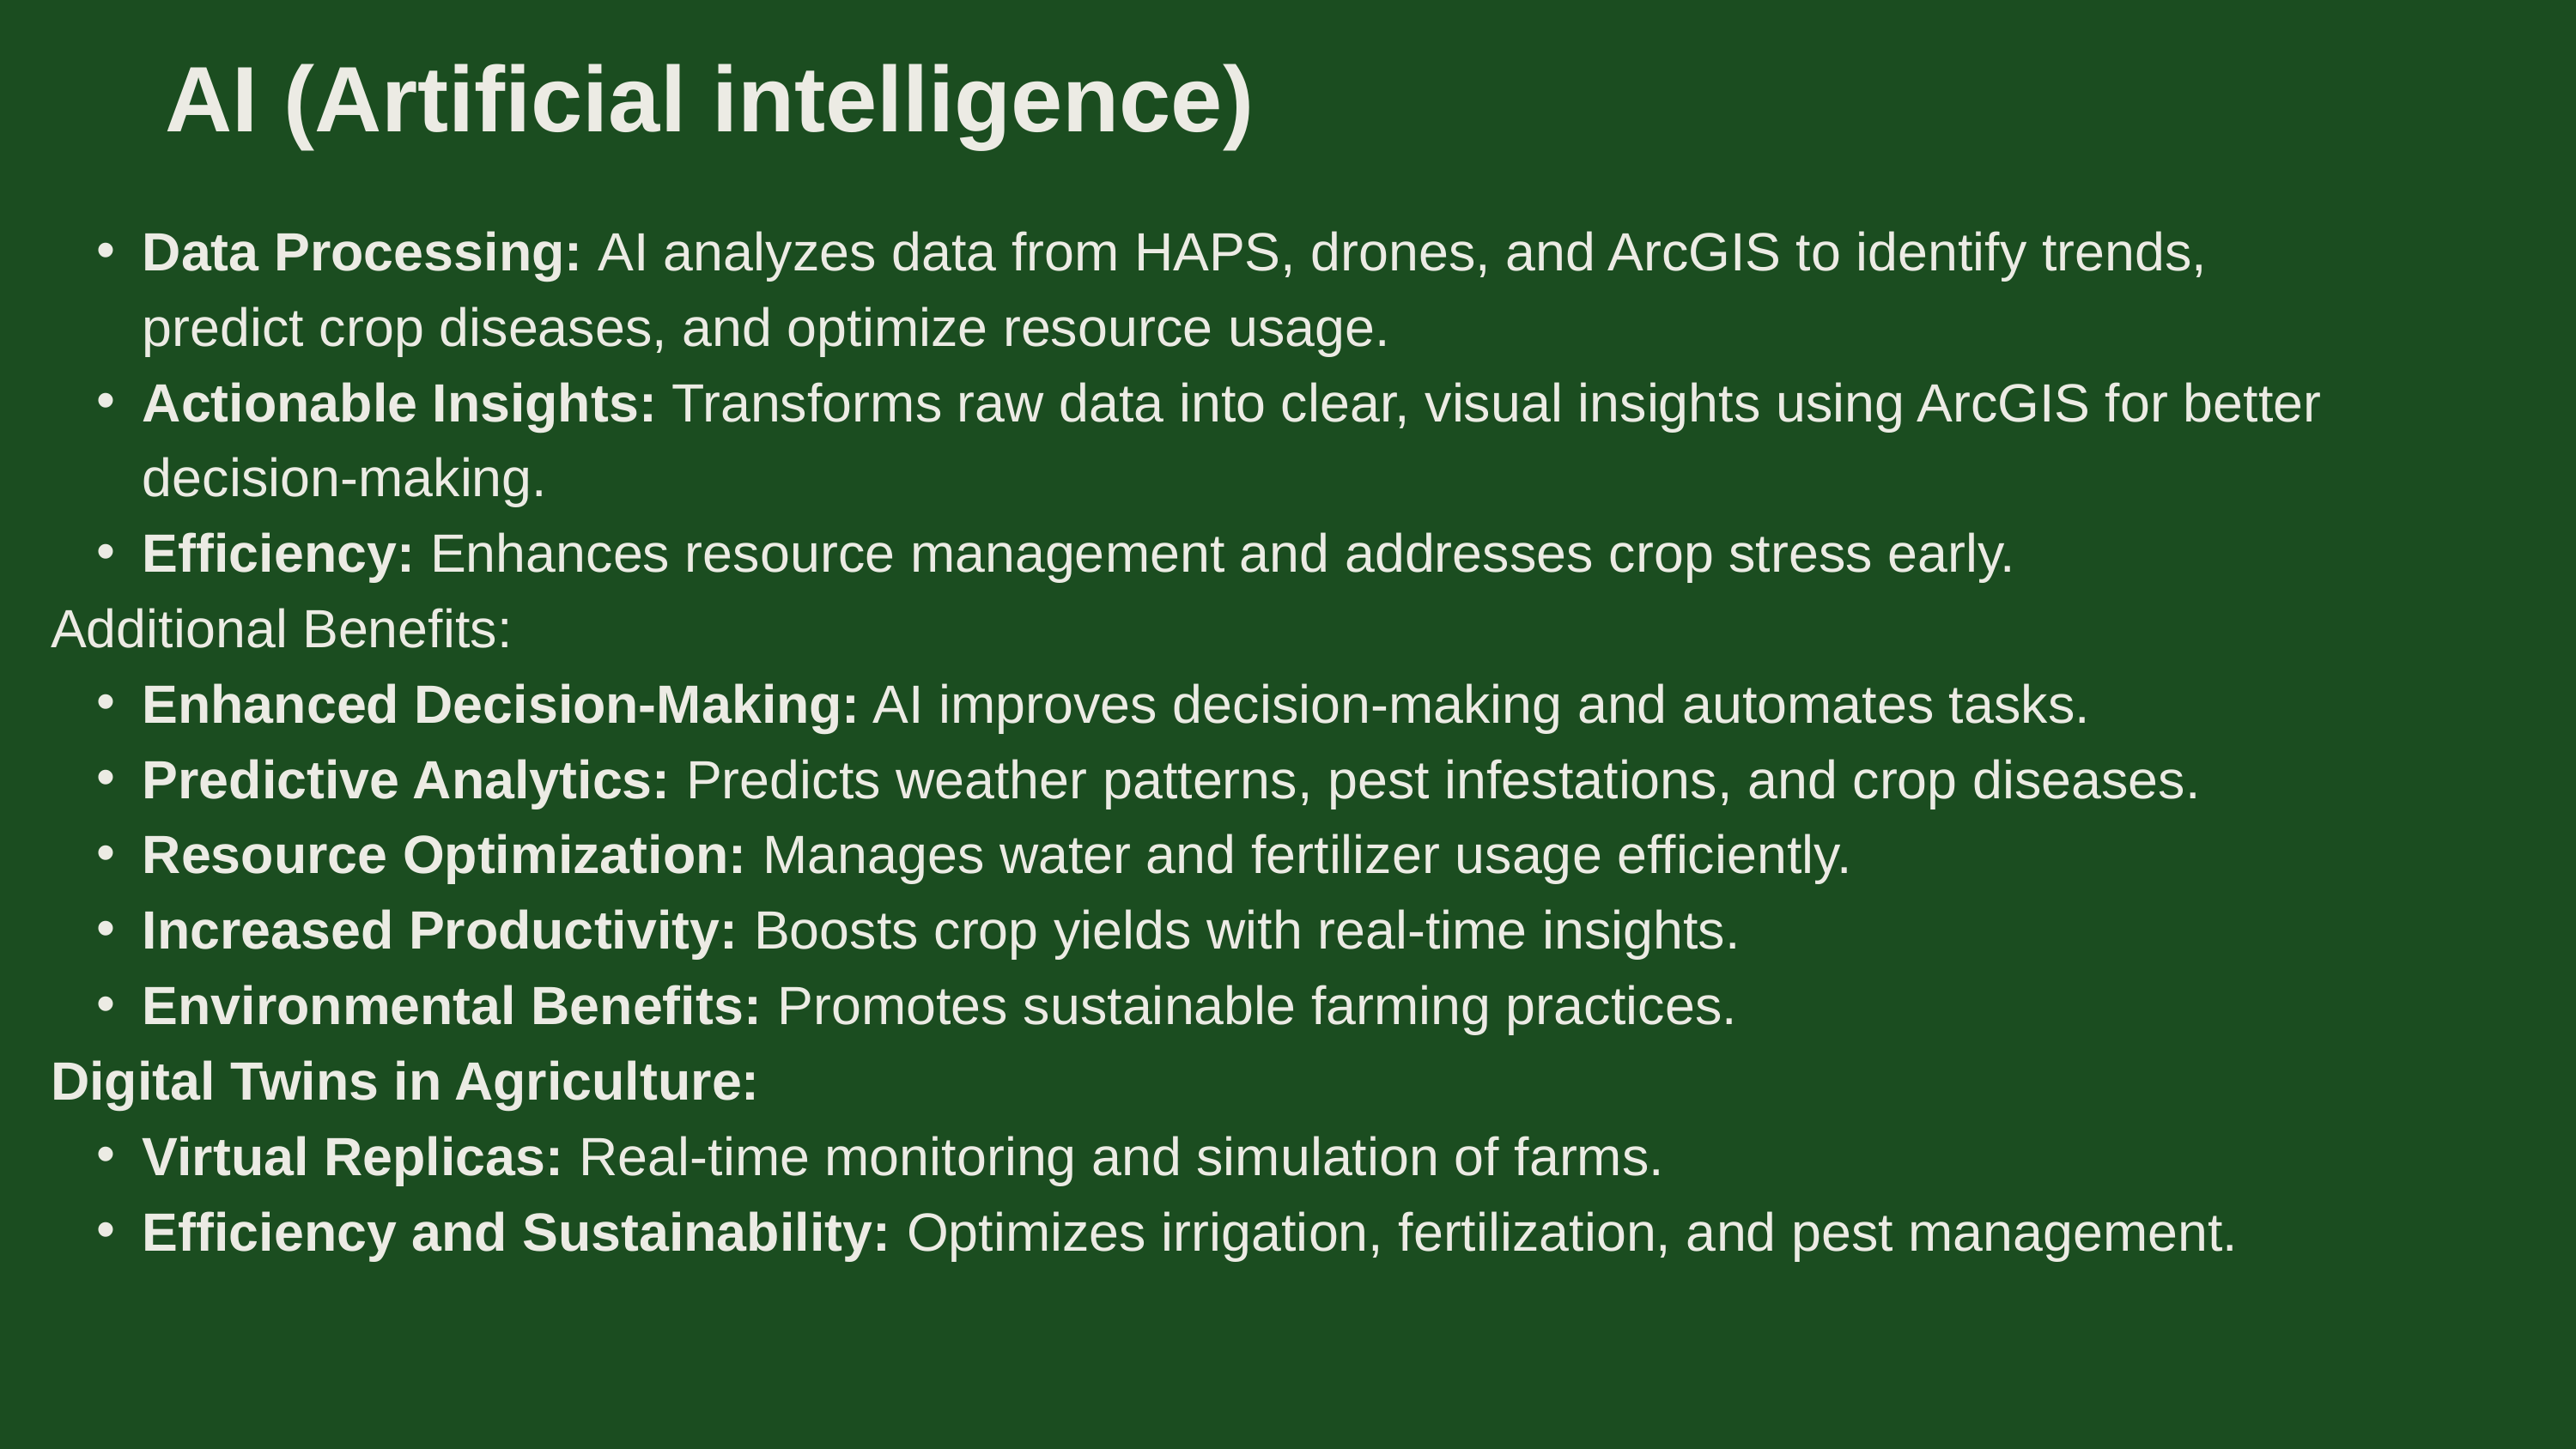

AI (Artificial intelligence)
Data Processing: AI analyzes data from HAPS, drones, and ArcGIS to identify trends, predict crop diseases, and optimize resource usage.
Actionable Insights: Transforms raw data into clear, visual insights using ArcGIS for better decision-making.
Efficiency: Enhances resource management and addresses crop stress early.
Additional Benefits:
Enhanced Decision-Making: AI improves decision-making and automates tasks.
Predictive Analytics: Predicts weather patterns, pest infestations, and crop diseases.
Resource Optimization: Manages water and fertilizer usage efficiently.
Increased Productivity: Boosts crop yields with real-time insights.
Environmental Benefits: Promotes sustainable farming practices.
Digital Twins in Agriculture:
Virtual Replicas: Real-time monitoring and simulation of farms.
Efficiency and Sustainability: Optimizes irrigation, fertilization, and pest management.